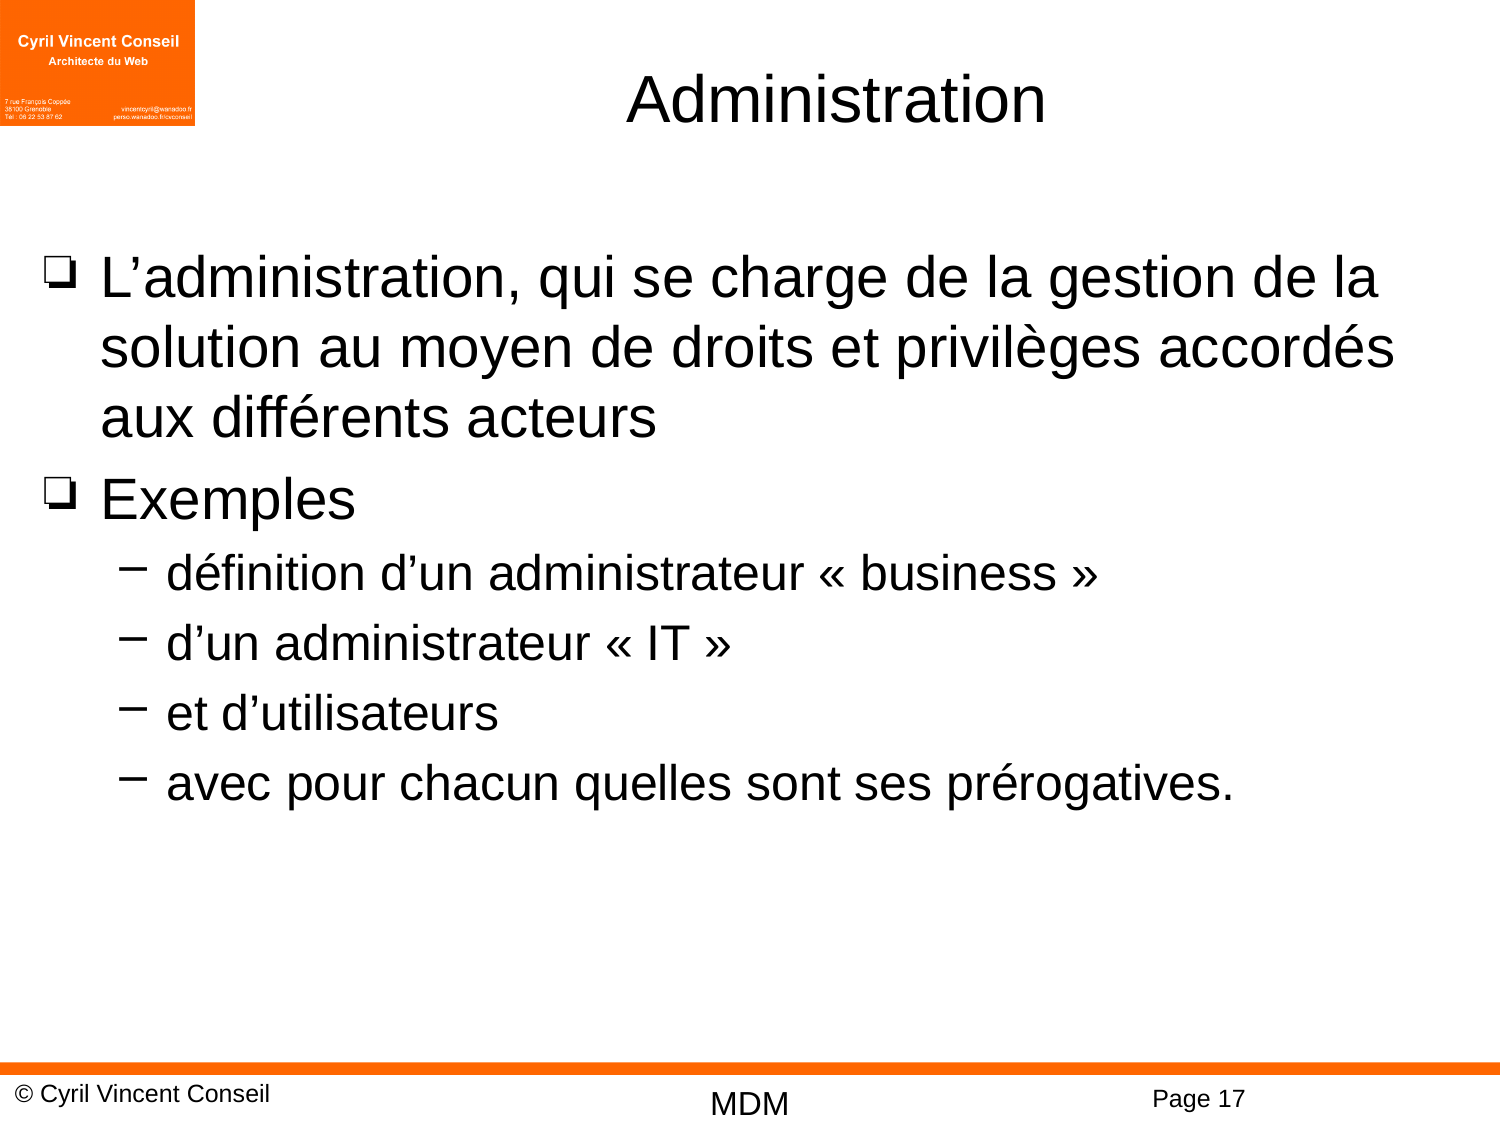

# Administration
L’administration, qui se charge de la gestion de la solution au moyen de droits et privilèges accordés aux différents acteurs
Exemples
définition d’un administrateur « business »
d’un administrateur « IT »
et d’utilisateurs
avec pour chacun quelles sont ses prérogatives.